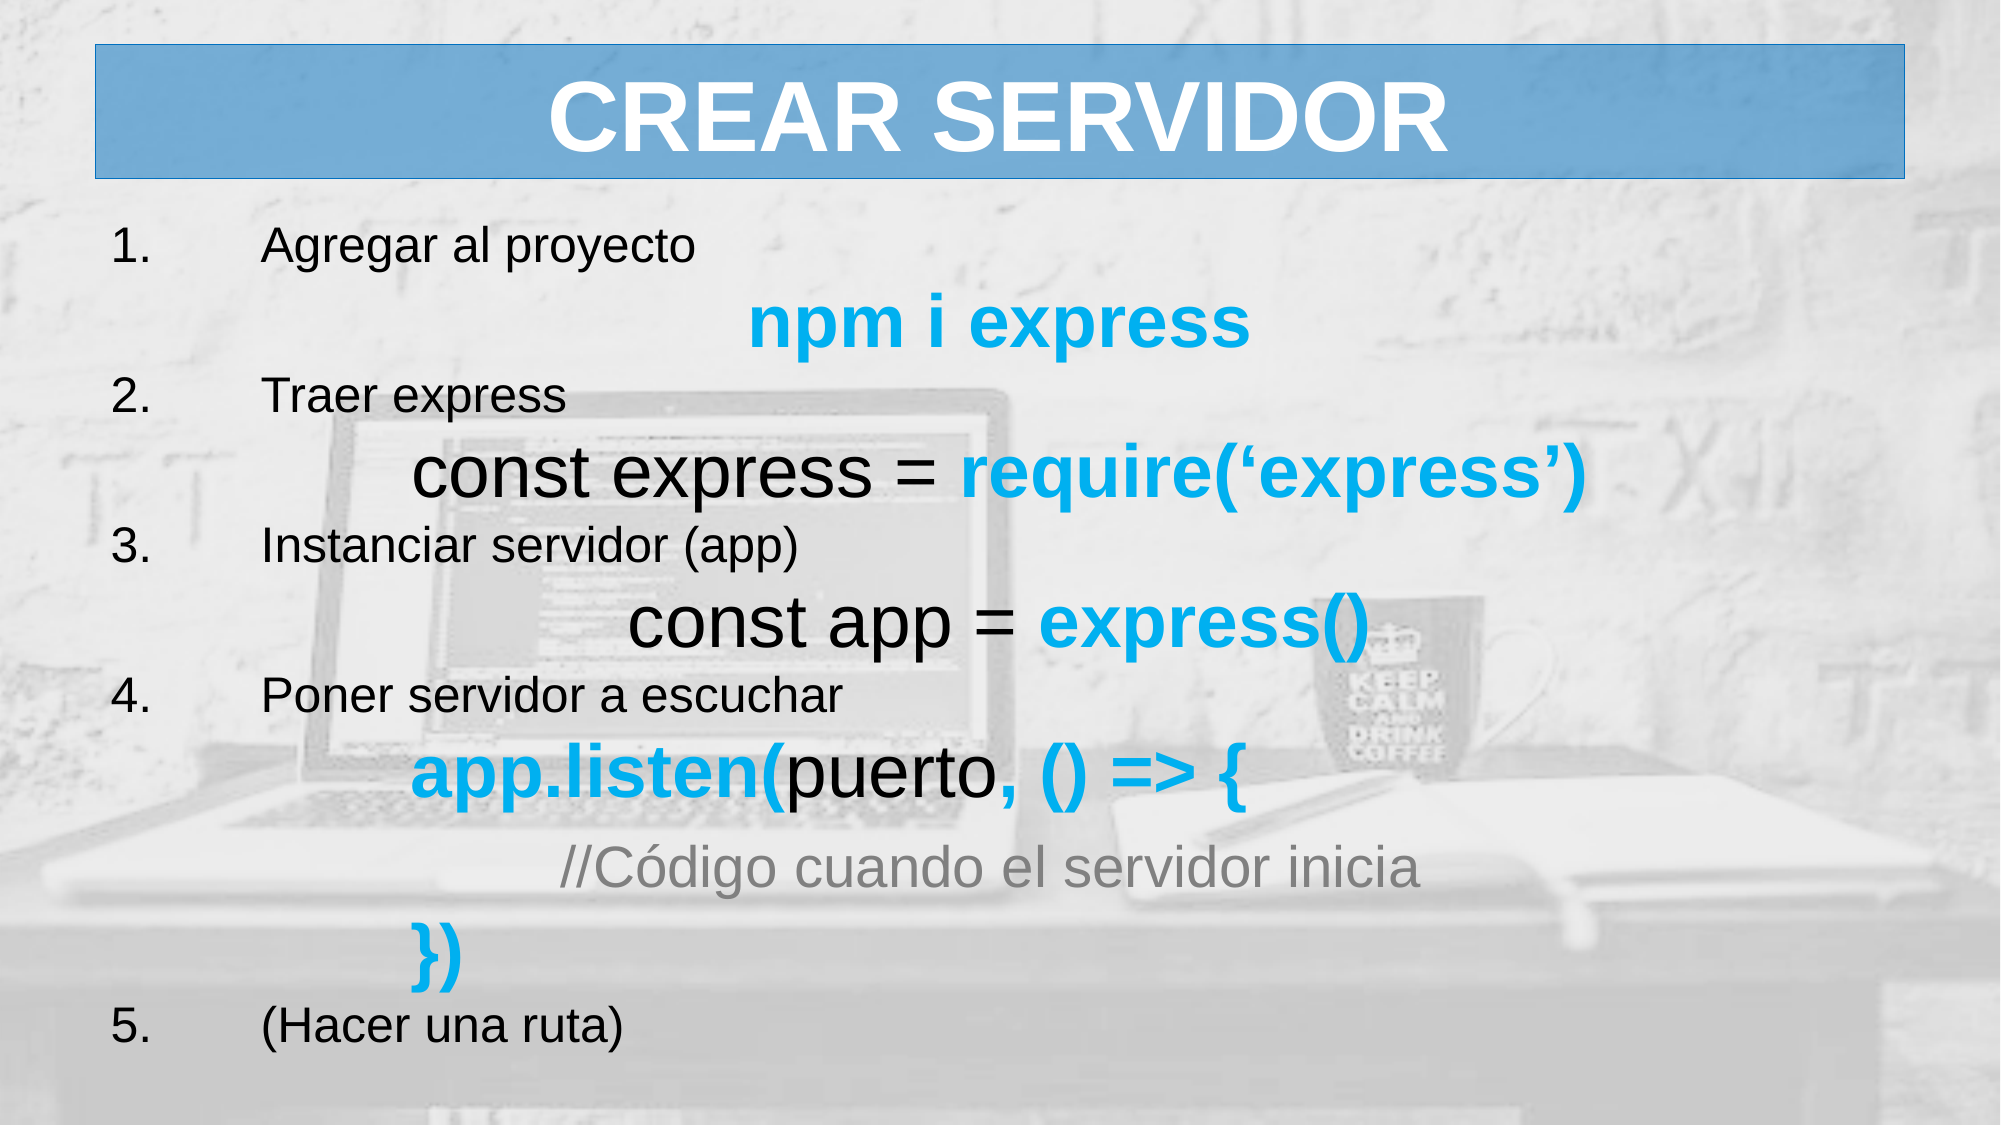

CREAR SERVIDOR
1.	Agregar al proyecto
npm i express
2.	Traer express
const express = require(‘express’)
3.	Instanciar servidor (app)
const app = express()
4.	Poner servidor a escuchar
app.listen(puerto, () => {
	//Código cuando el servidor inicia
})
5.	(Hacer una ruta)